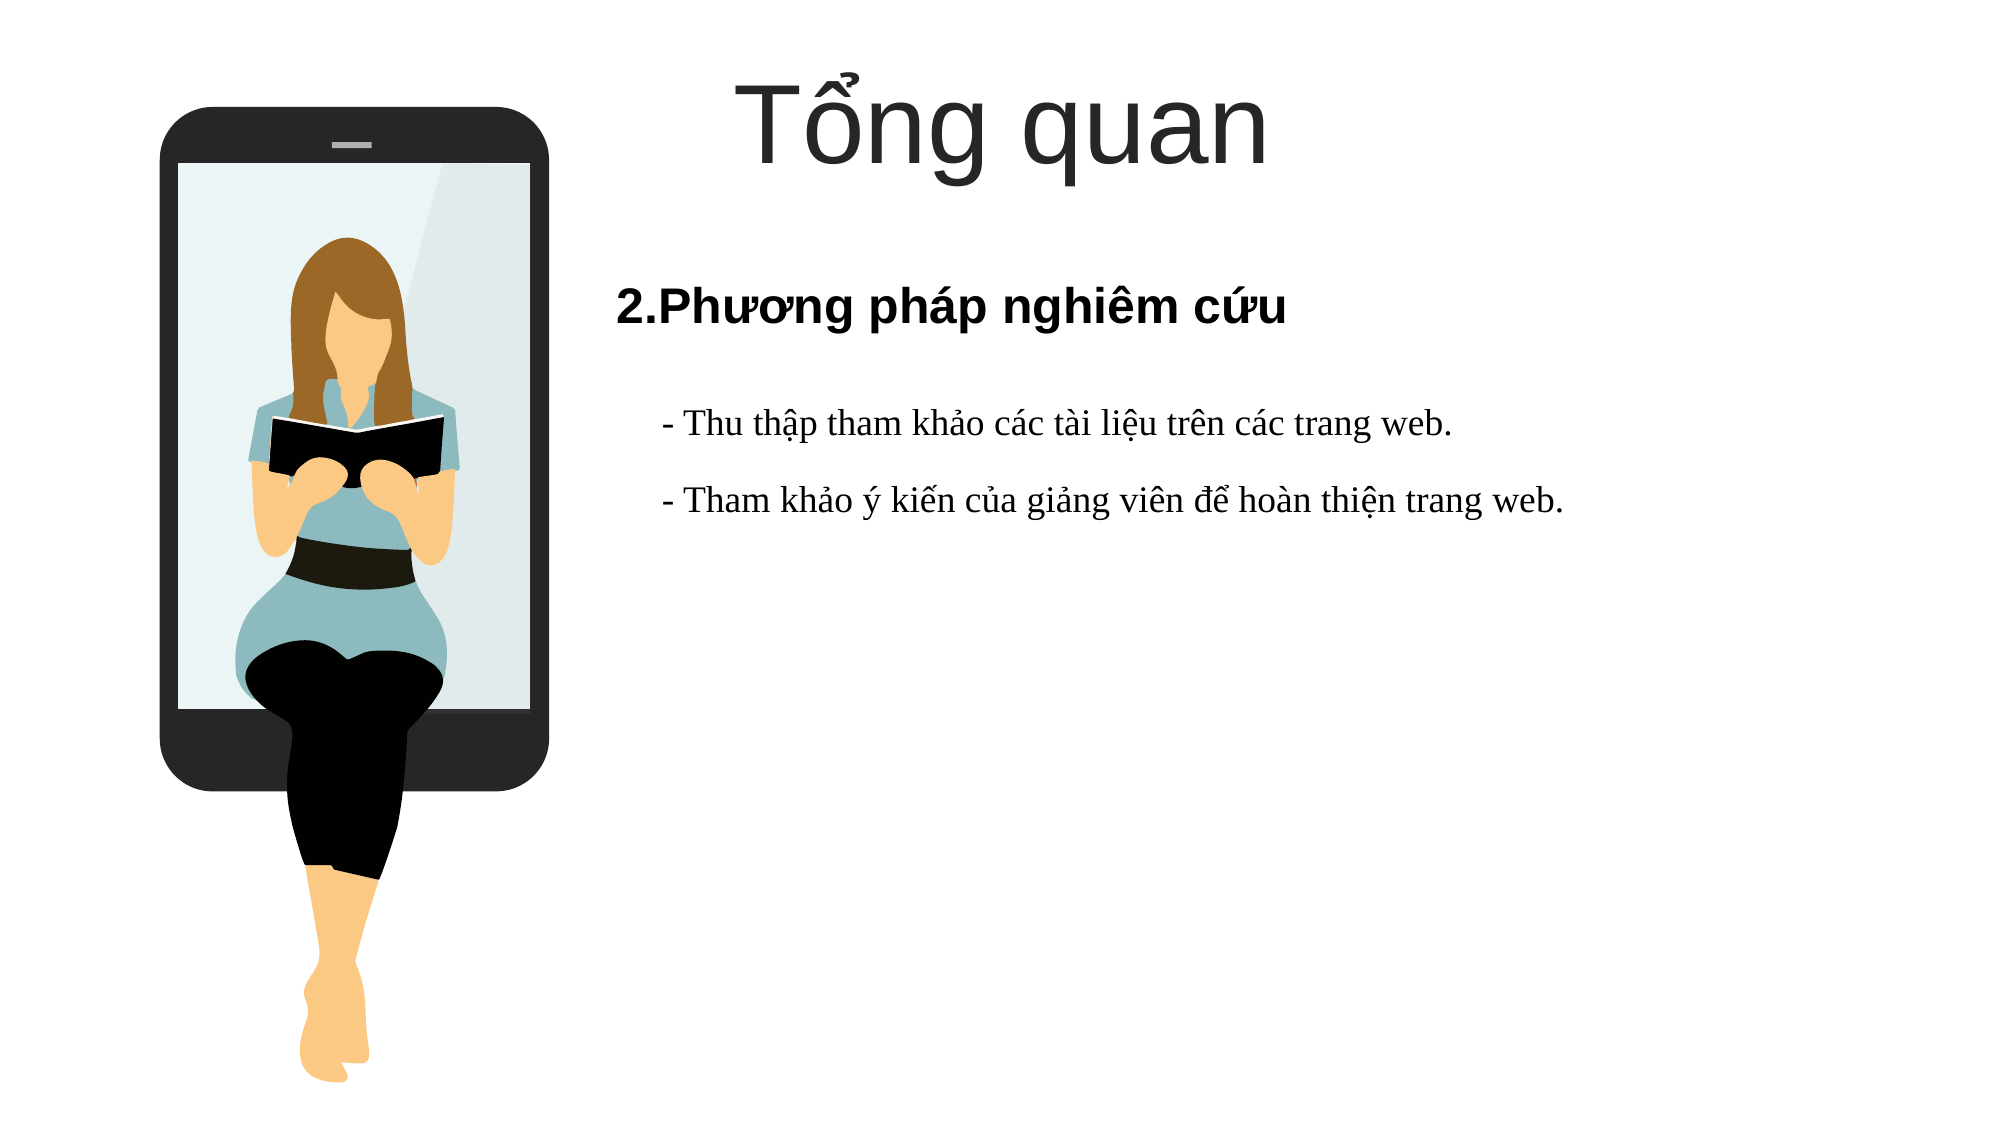

Tổng quan

2.Phương pháp nghiêm cứu
- Thu thập tham khảo các tài liệu trên các trang web.
- Tham khảo ý kiến của giảng viên để hoàn thiện trang web.